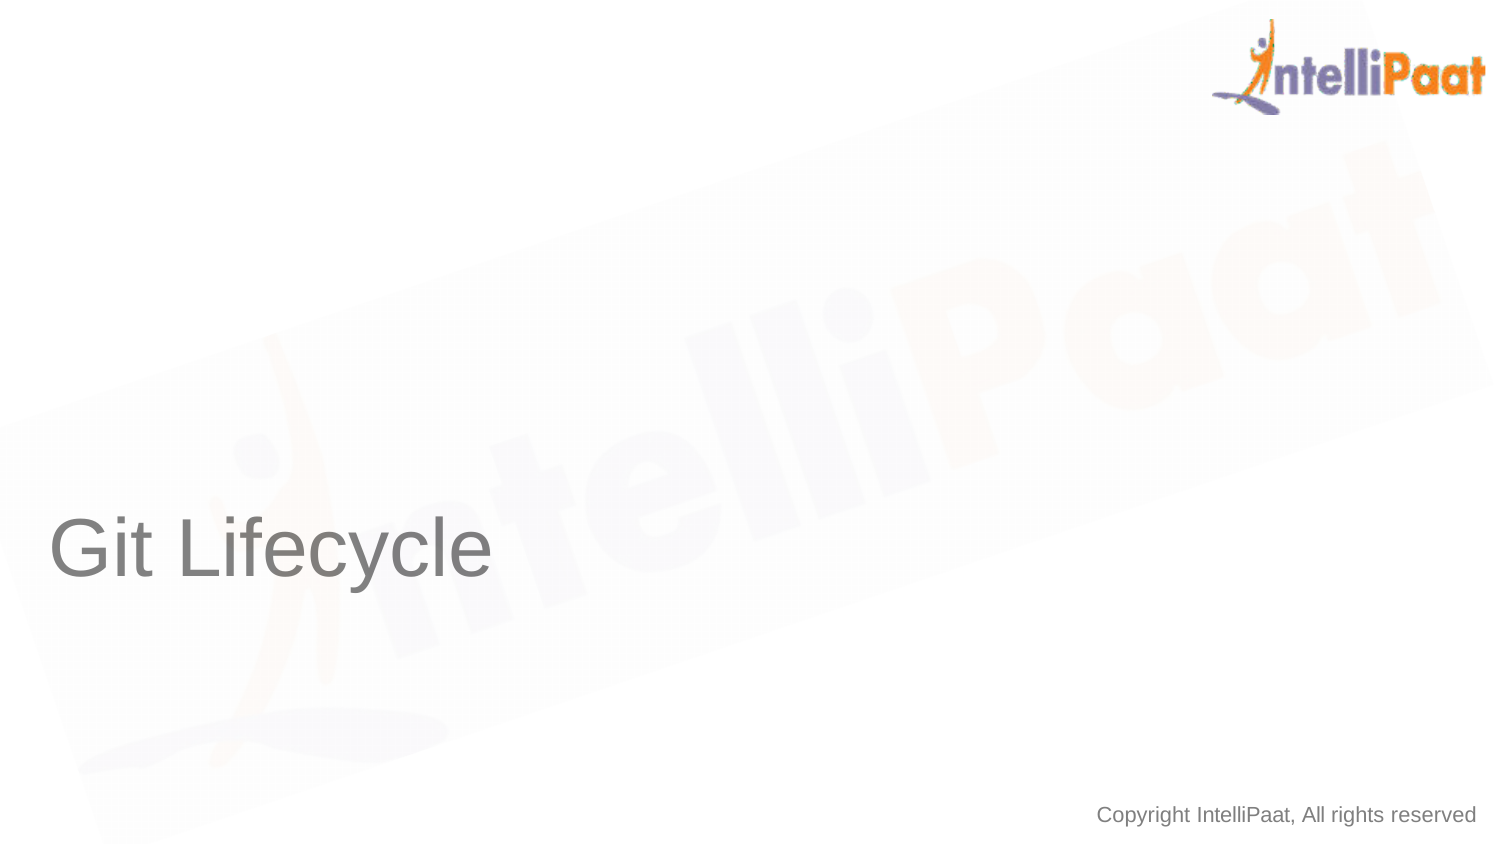

# Git Lifecycle
Copyright IntelliPaat, All rights reserved